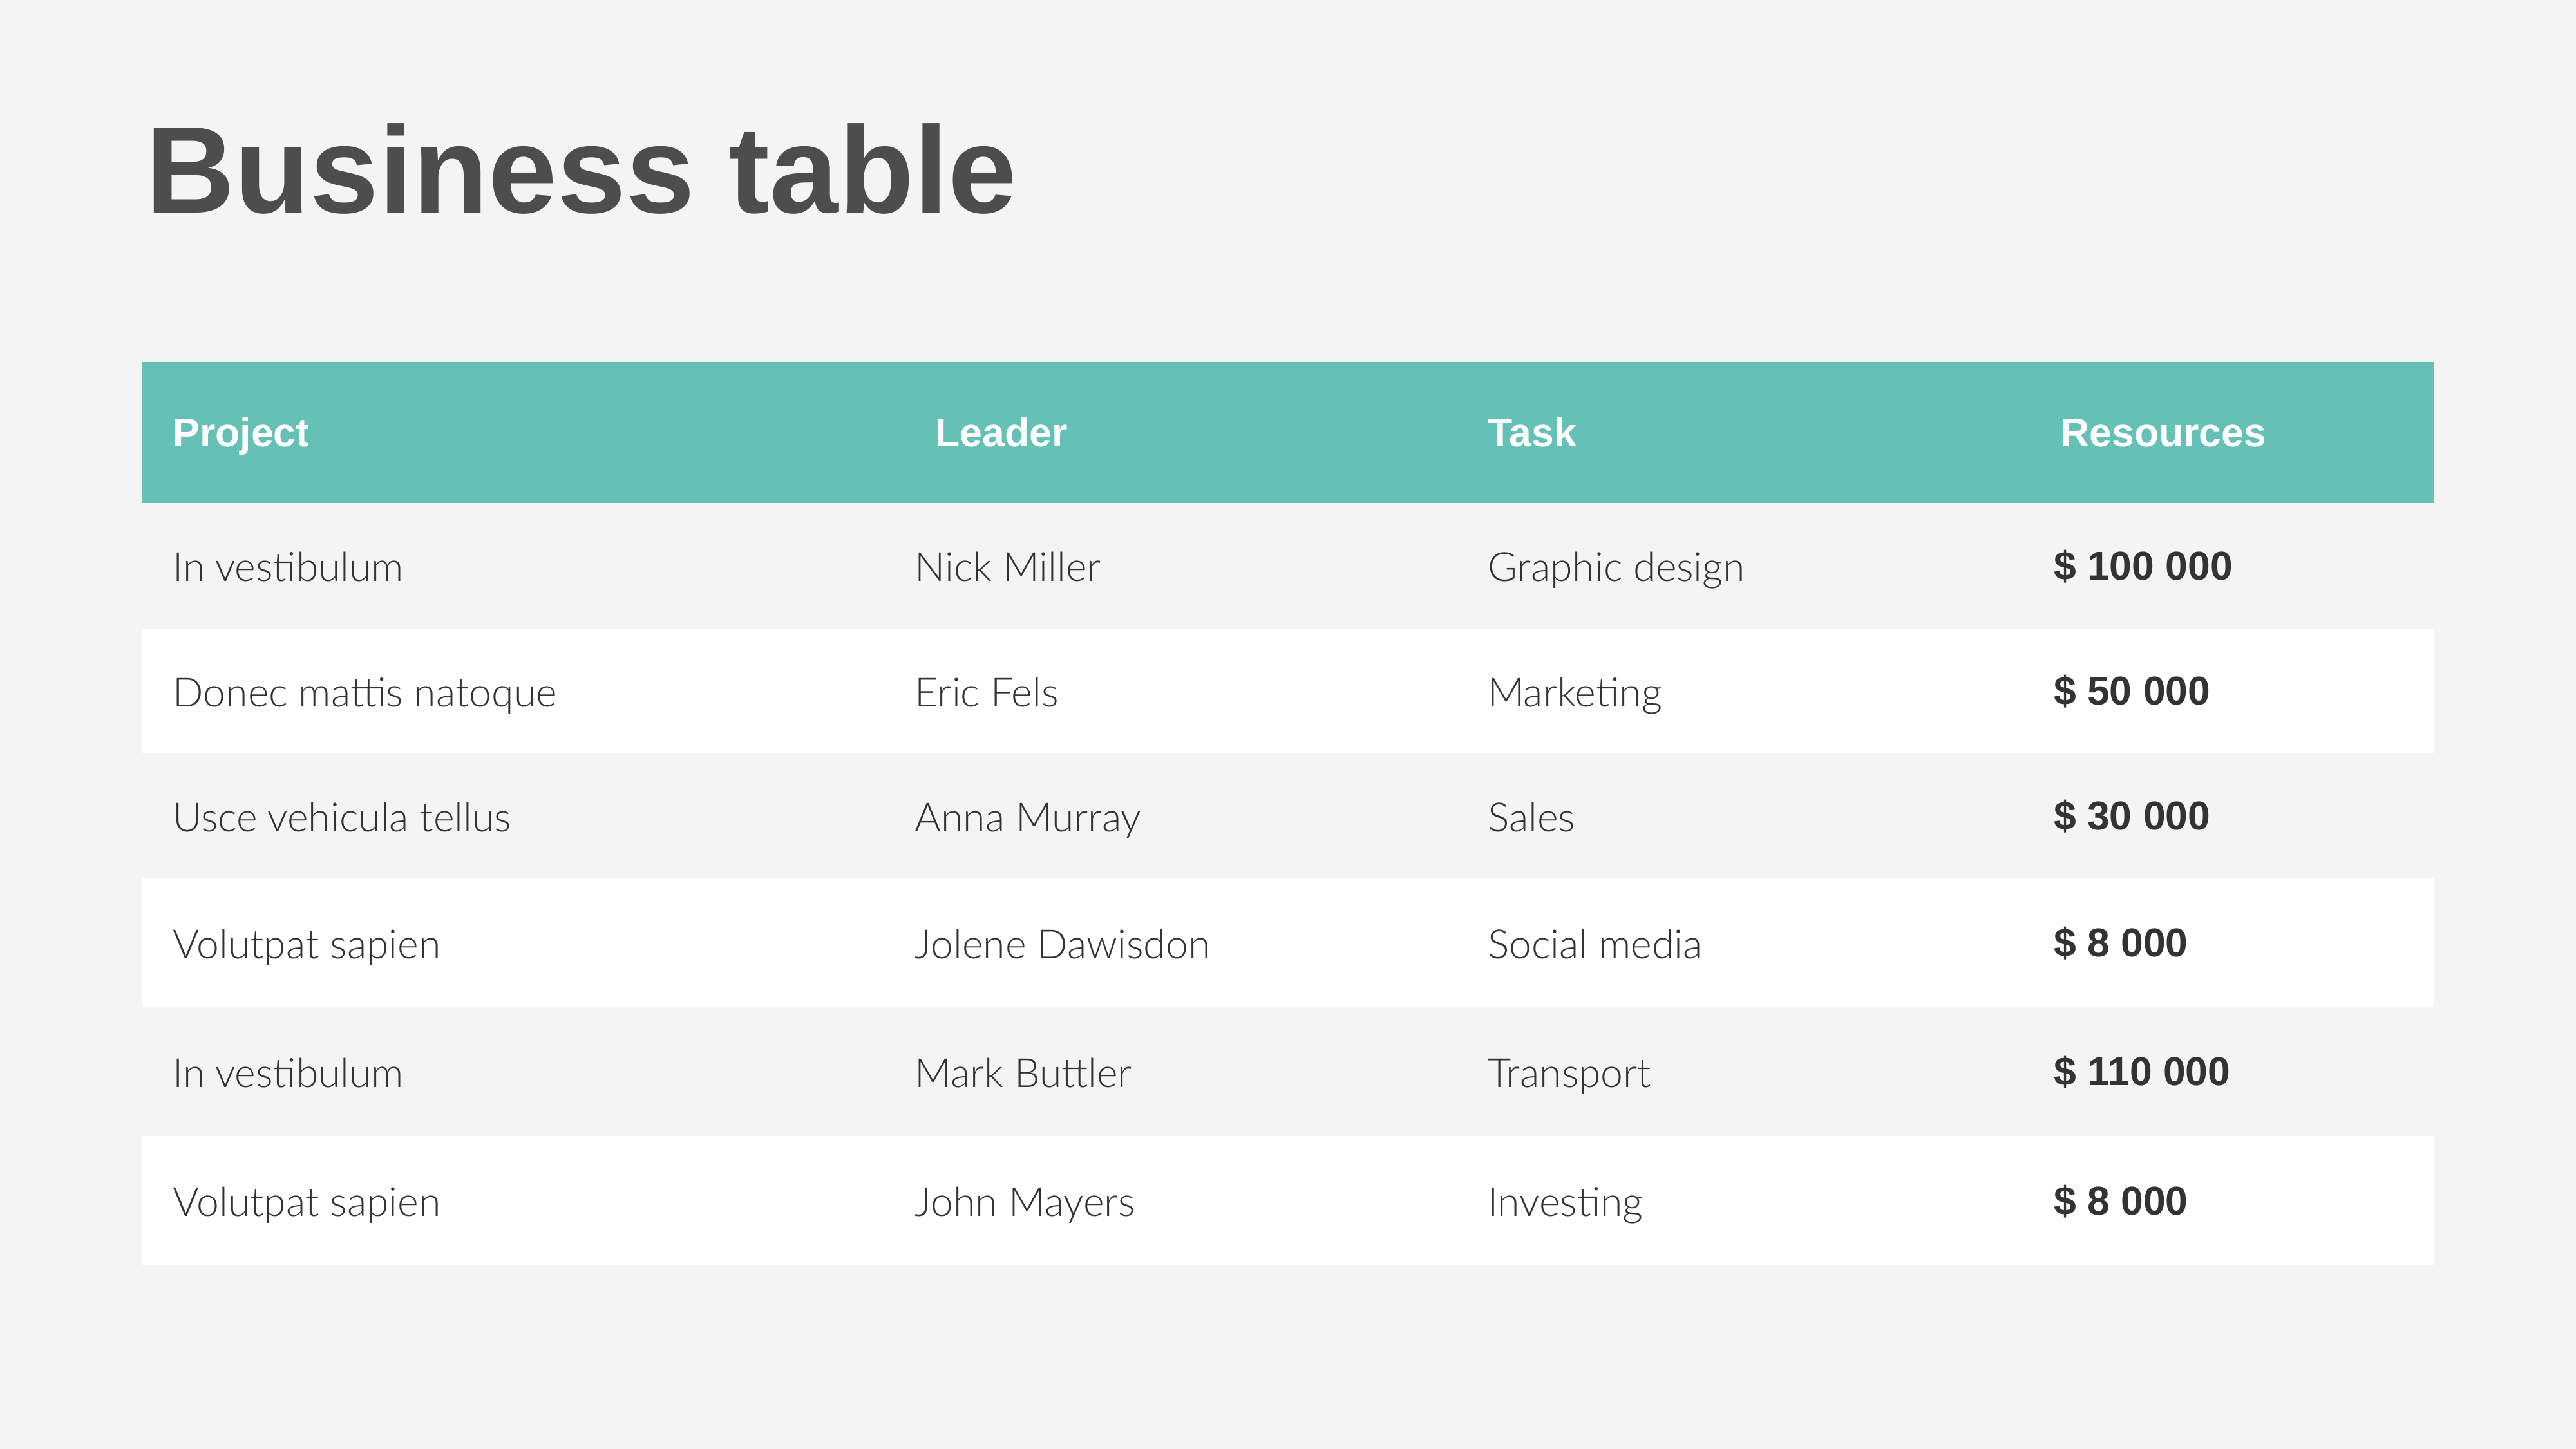

Business table
| Project | Leader | Task | Resources |
| --- | --- | --- | --- |
| In vestibulum | Nick Miller | Graphic design | $ 100 000 |
| Donec mattis natoque | Eric Fels | Marketing | $ 50 000 |
| Usce vehicula tellus | Anna Murray | Sales | $ 30 000 |
| Volutpat sapien | Jolene Dawisdon | Social media | $ 8 000 |
| In vestibulum | Mark Buttler | Transport | $ 110 000 |
| Volutpat sapien | John Mayers | Investing | $ 8 000 |